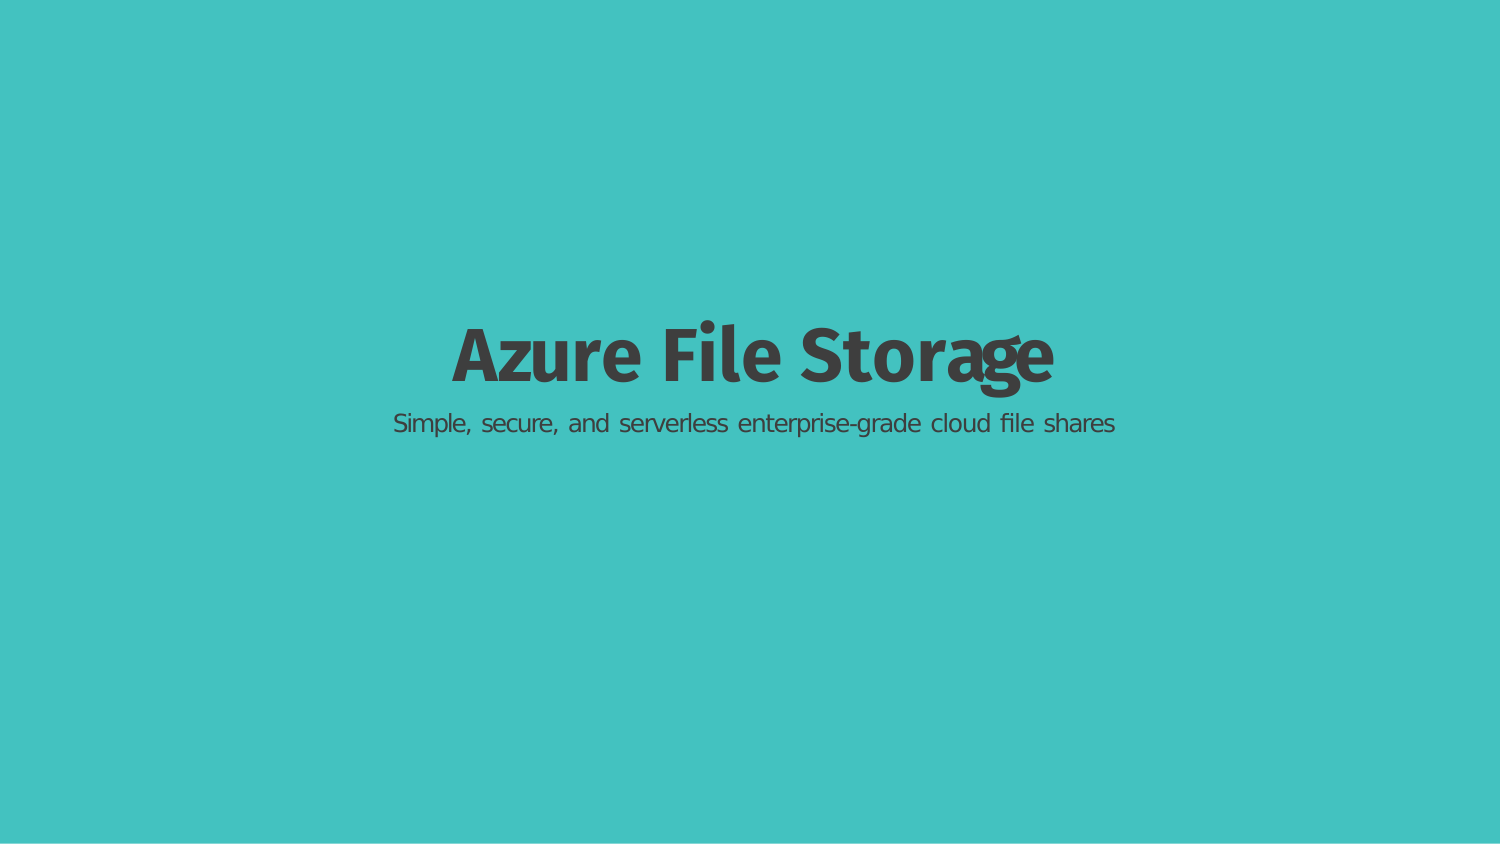

# Azure File Storage
Simple, secure, and serverless enterprise-grade cloud file shares